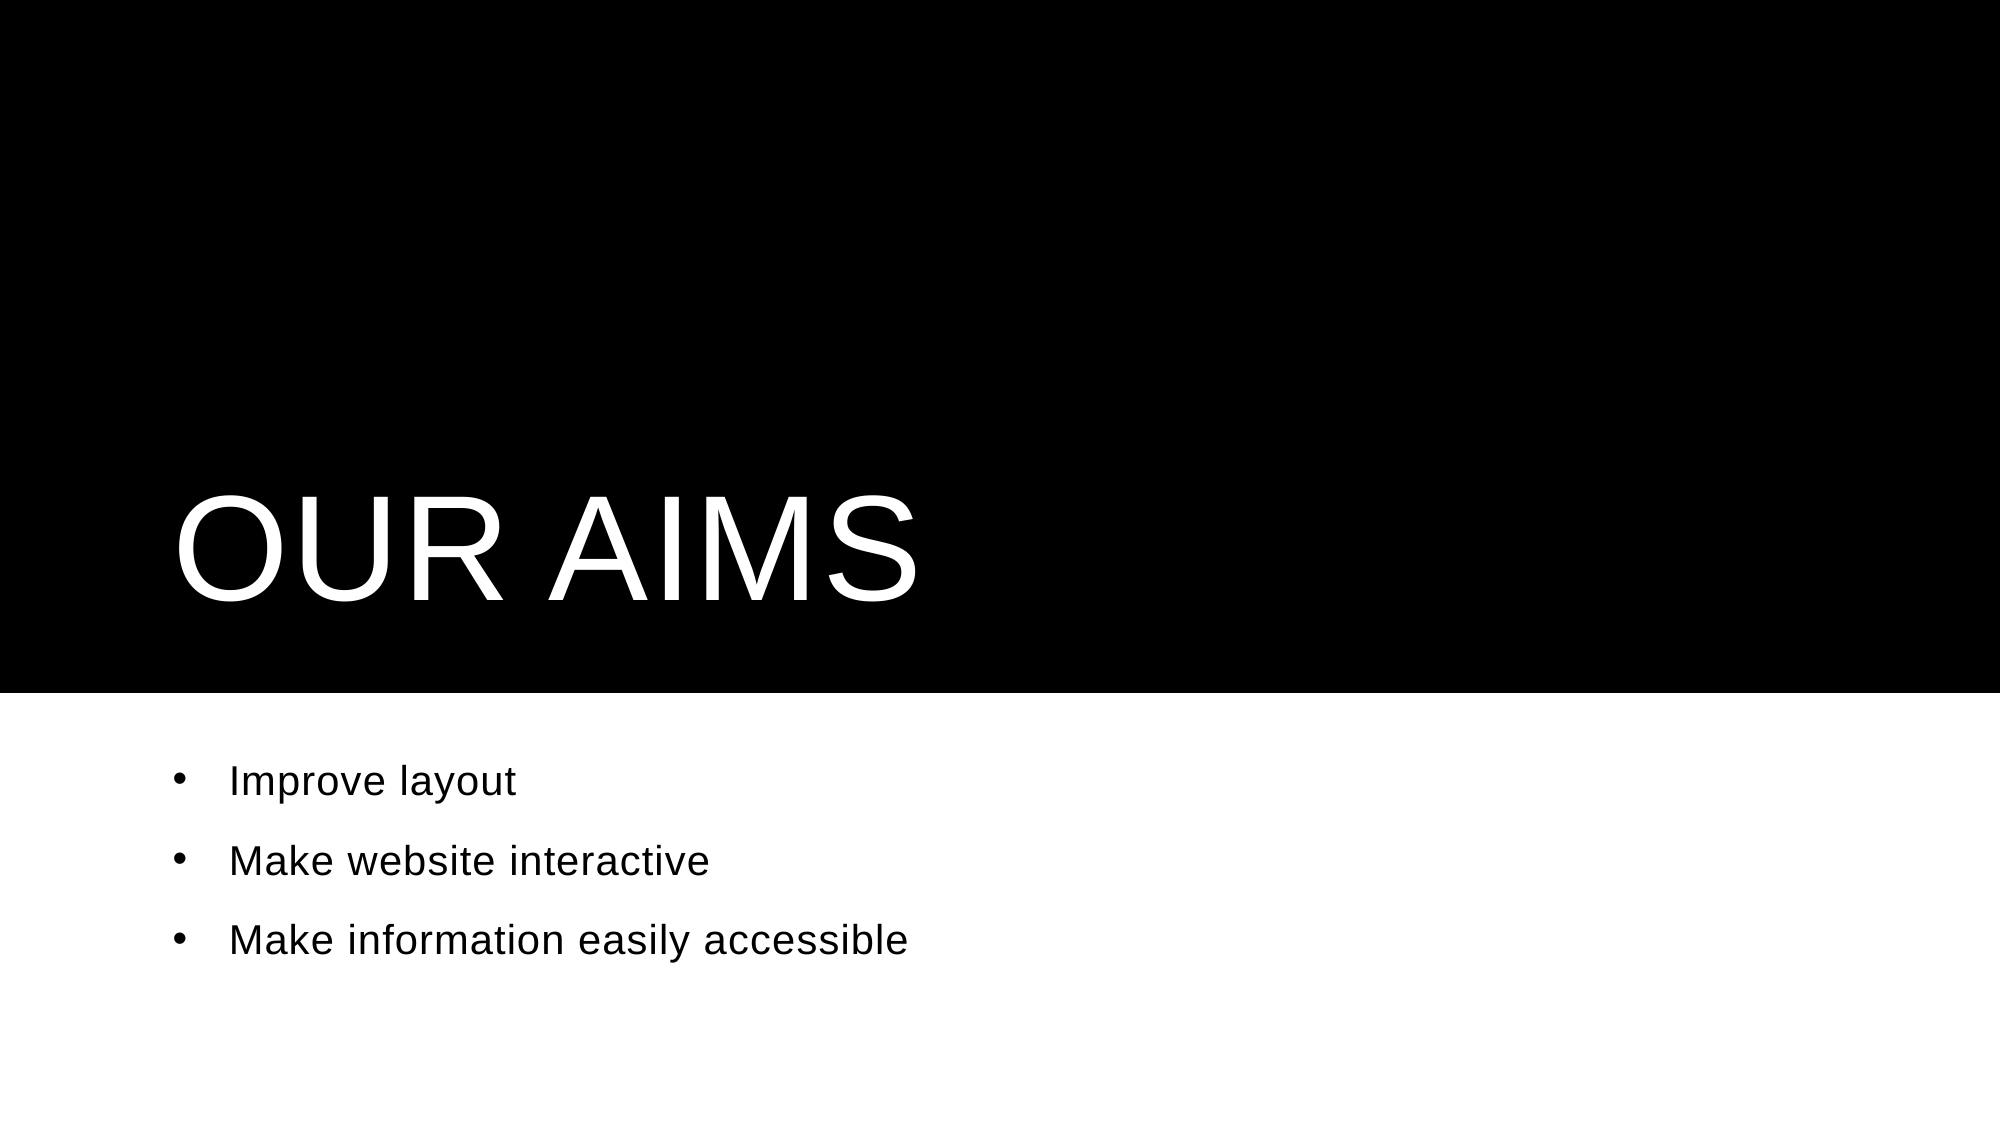

# Our Aims
Improve layout
Make website interactive
Make information easily accessible